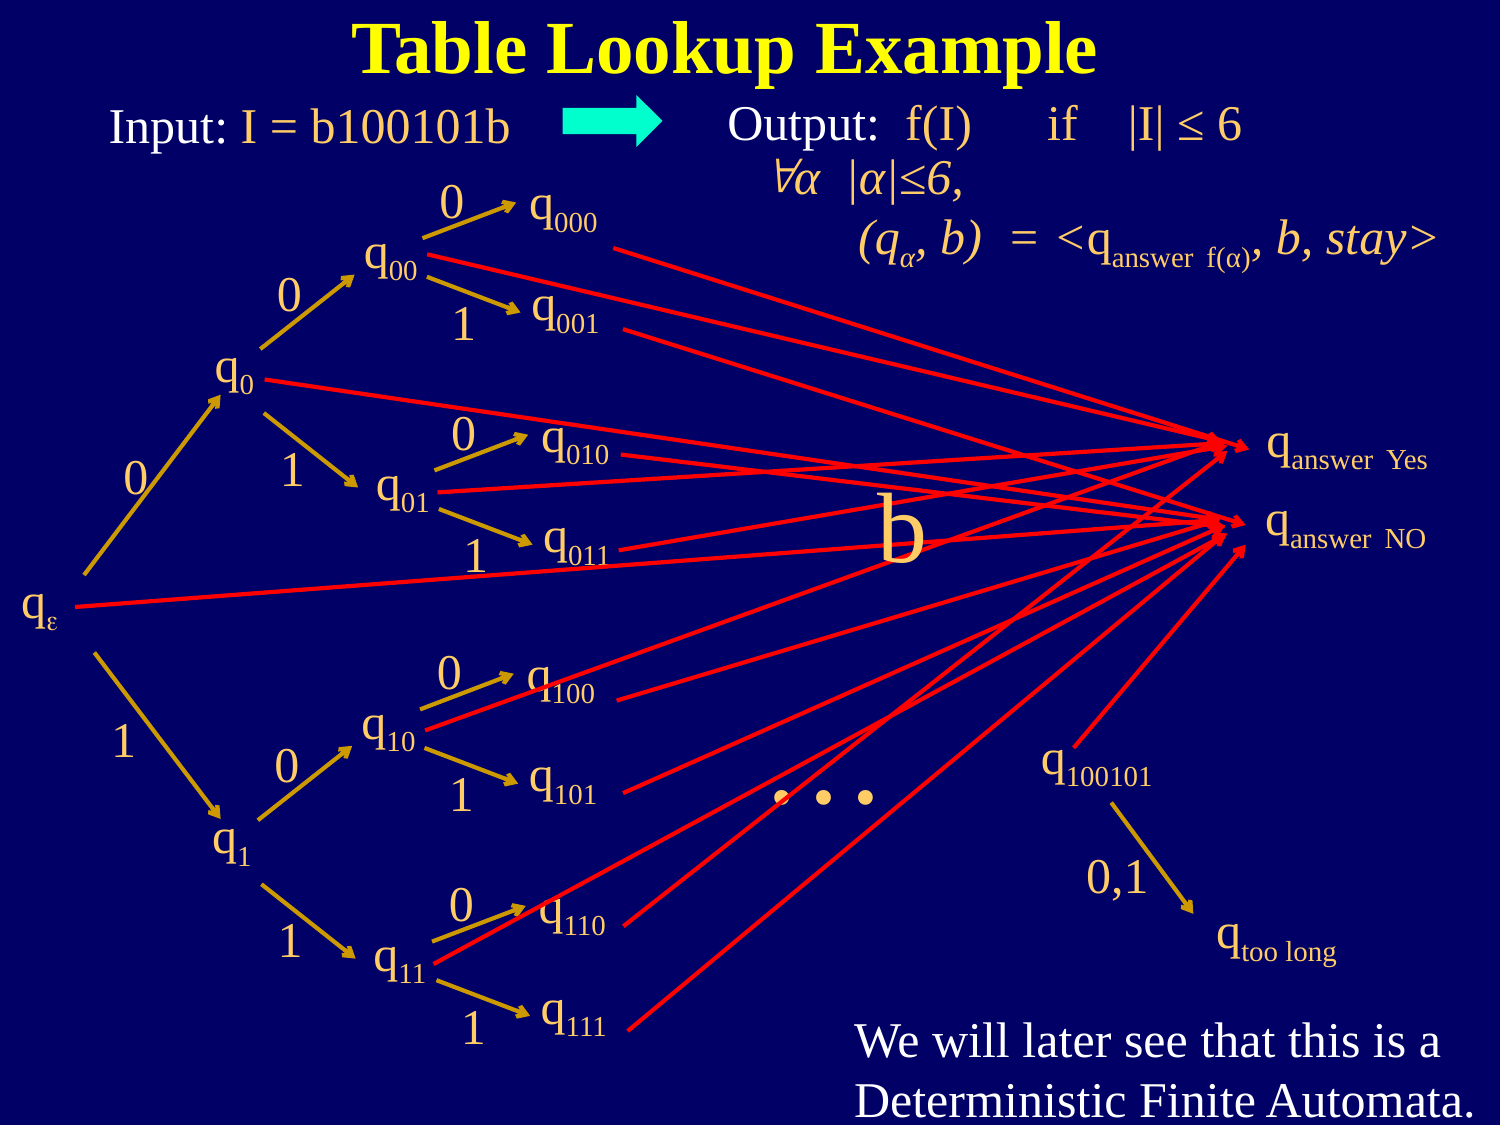

Table Lookup Example
Output:  f(I)      if    |I| ≤ 6
Input: I = b100101b

∀α  |α|≤6,
        (qα, b)  = <qanswer f(α), b, stay>
0
q000
q00
0
q001
1
q0
0
q010
1
0
q01
q011
1
qε
0
q100
…
q10
1
0
q101
1
q1
0
q110
1
q11
q111
1
qanswer Yes
b
qanswer NO
q100101
0,1
qtoo long
We will later see that this is a
Deterministic Finite Automata.